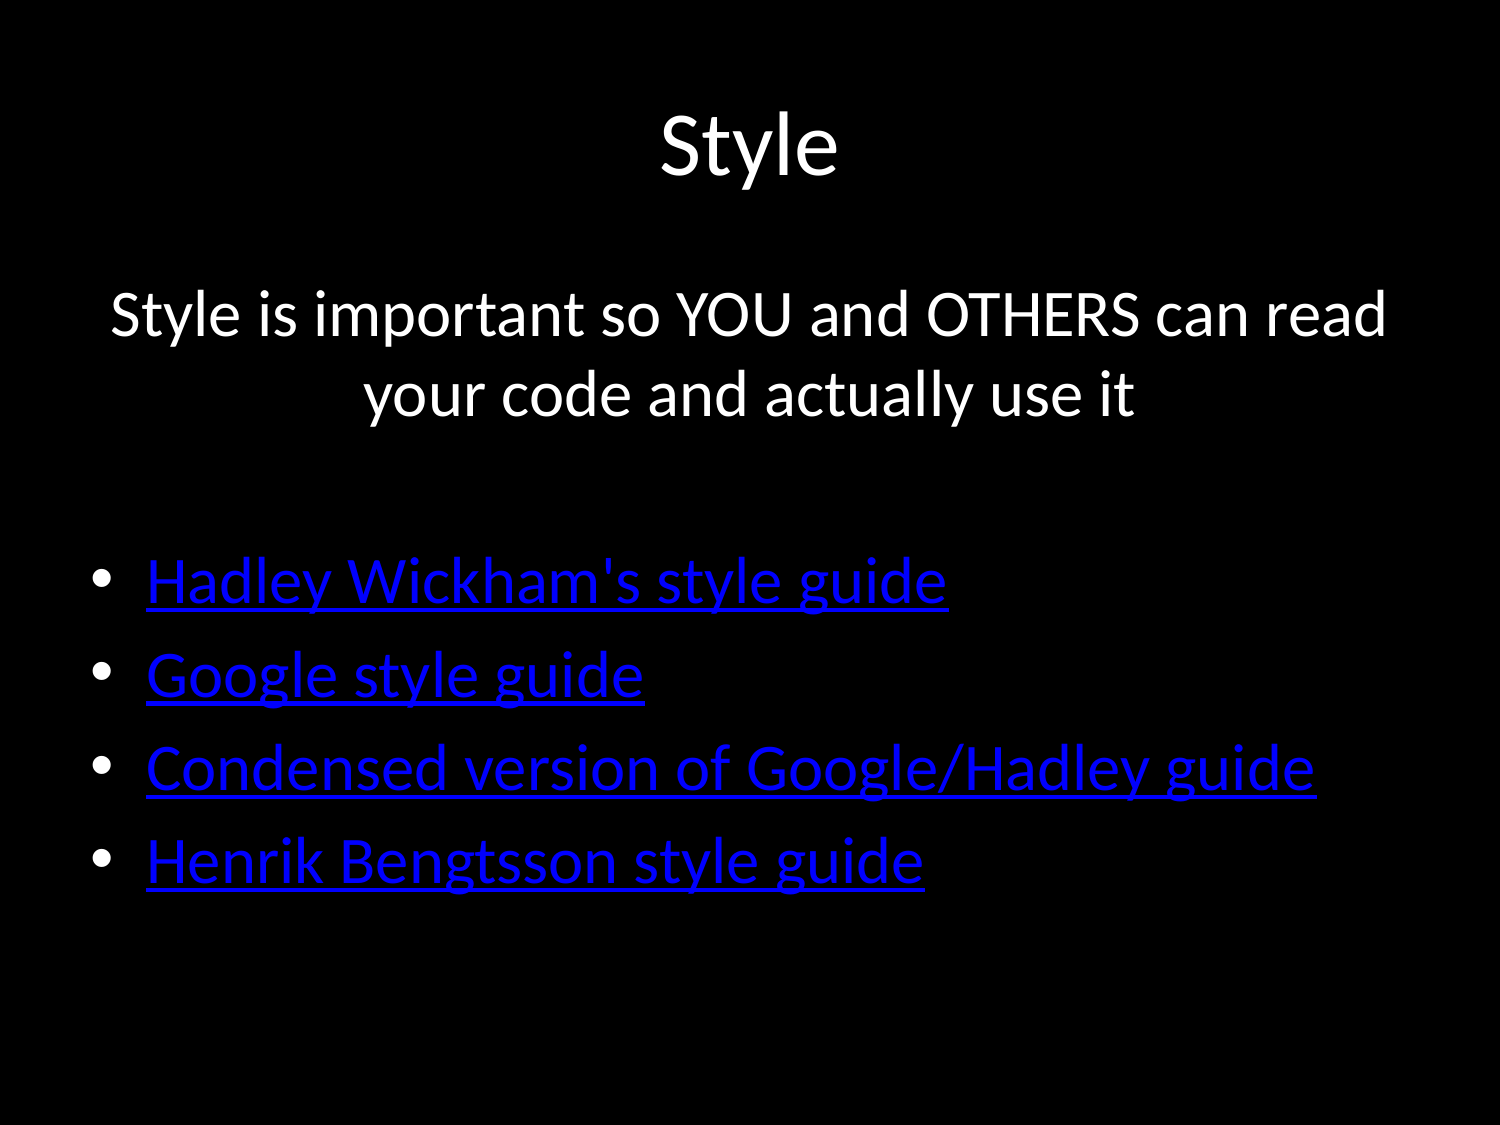

# Style
Style is important so YOU and OTHERS can read your code and actually use it

Hadley Wickham's style guide
Google style guide
Condensed version of Google/Hadley guide
Henrik Bengtsson style guide